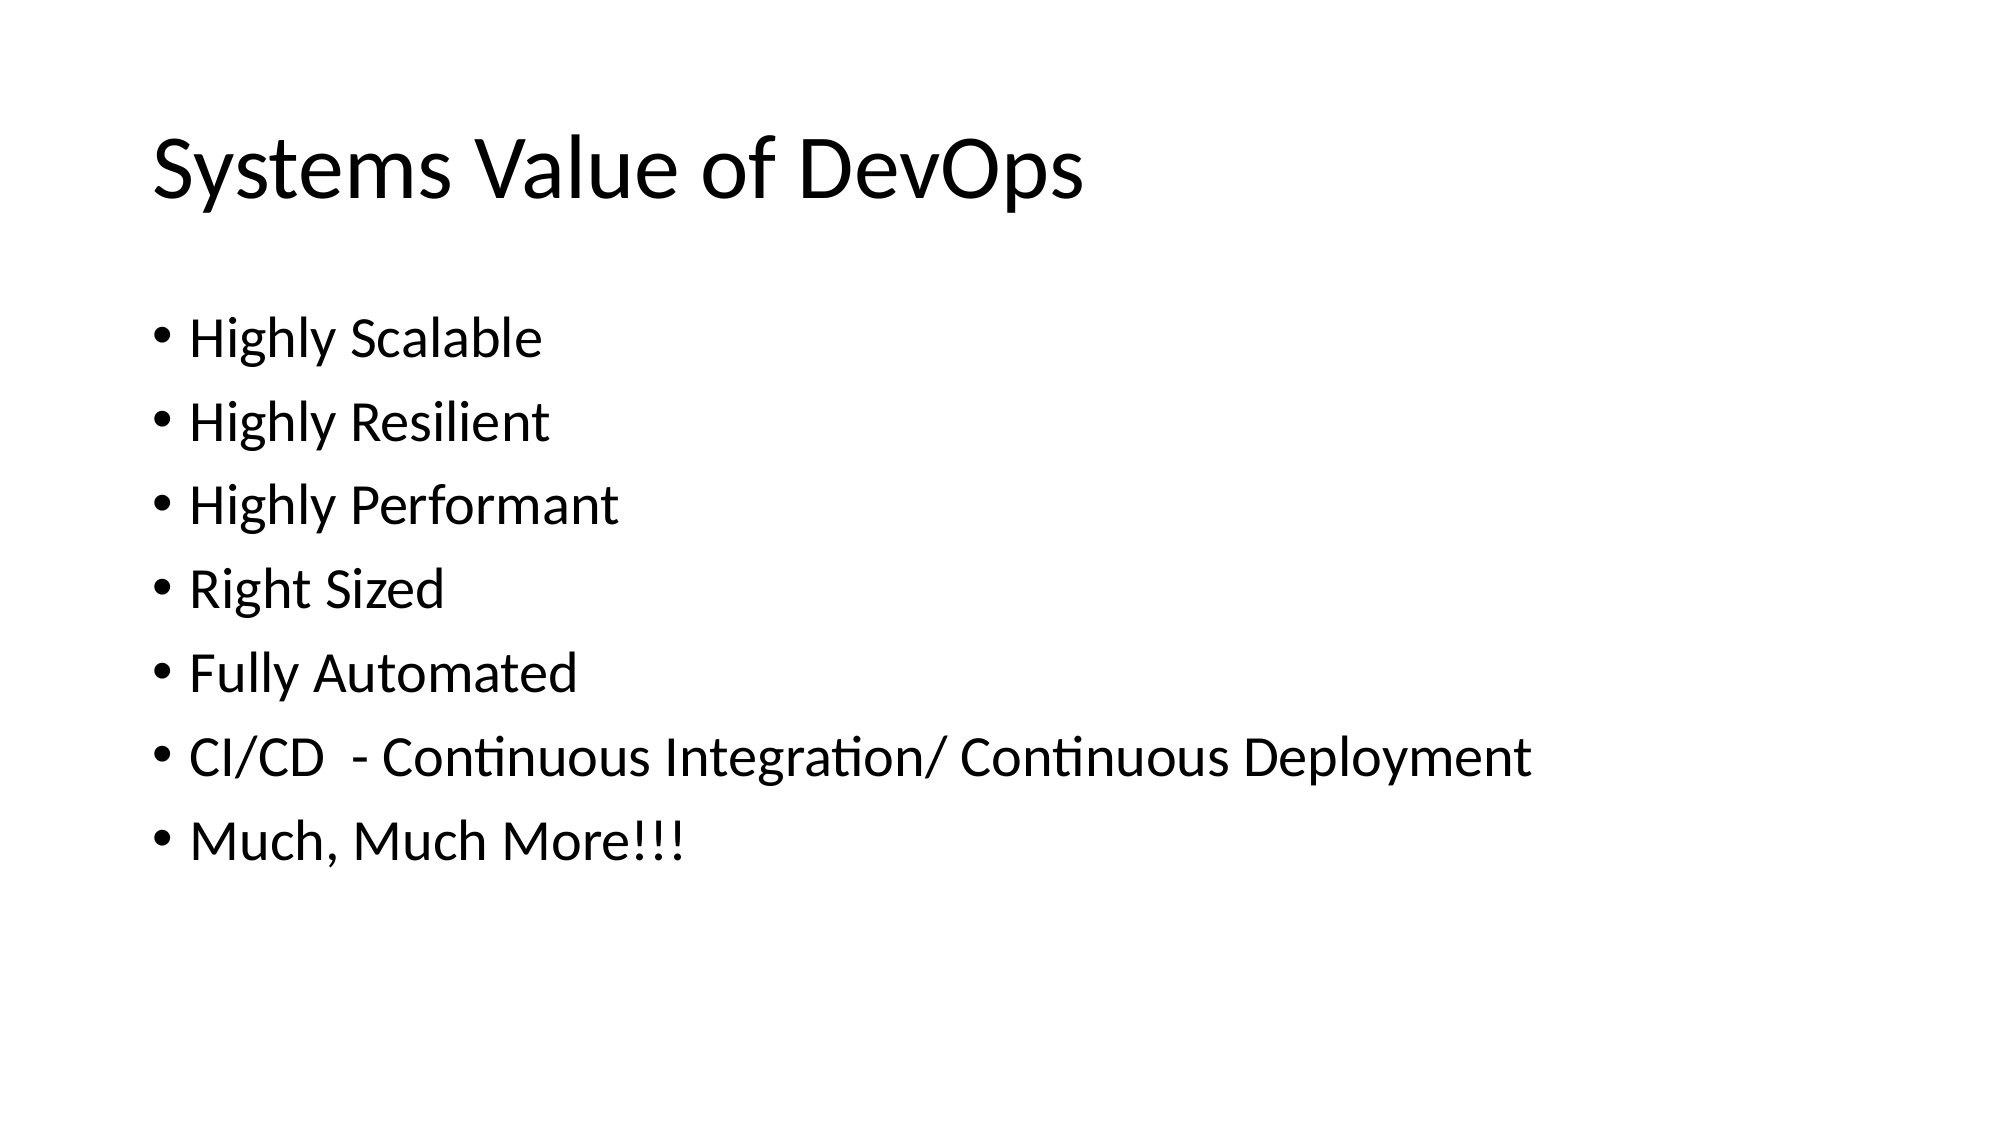

# Systems Value of DevOps
Highly Scalable
Highly Resilient
Highly Performant
Right Sized
Fully Automated
CI/CD  - Continuous Integration/ Continuous Deployment
Much, Much More!!!